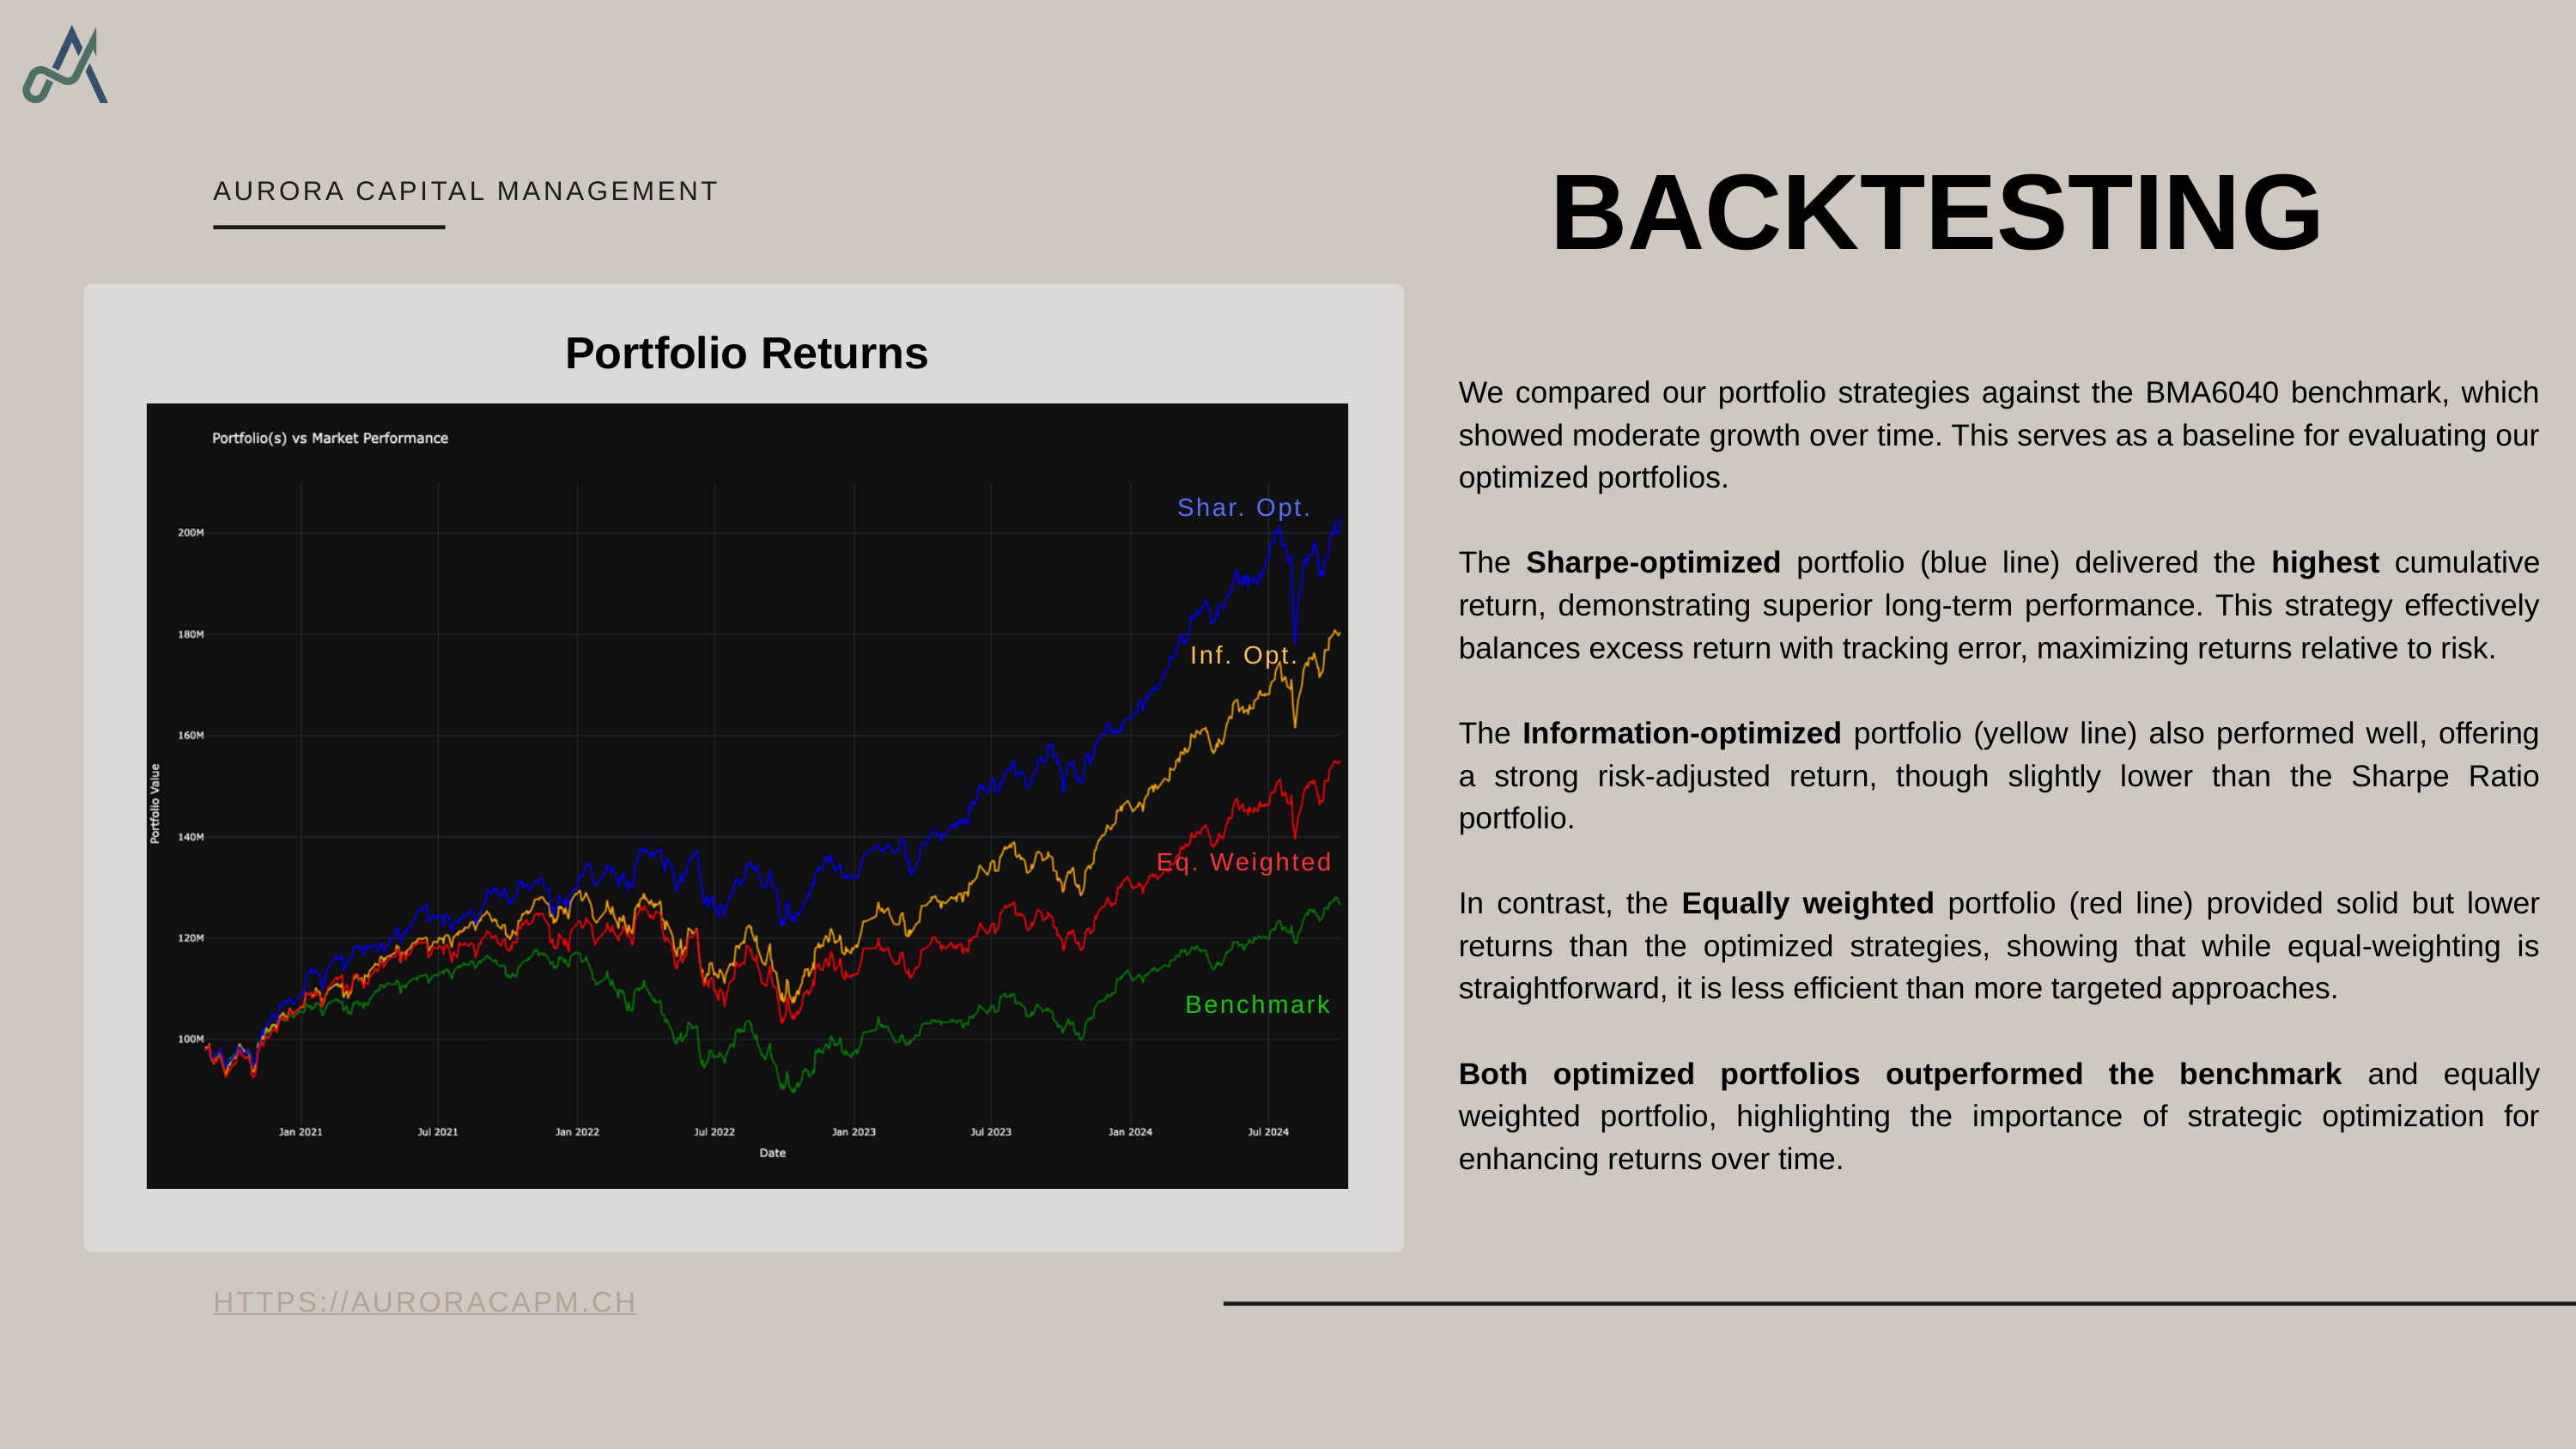

BACKTESTING
AURORA CAPITAL MANAGEMENT

Portfolio Returns
We compared our portfolio strategies against the BMA6040 benchmark, which showed moderate growth over time. This serves as a baseline for evaluating our optimized portfolios.

The Sharpe-optimized portfolio (blue line) delivered the highest cumulative return, demonstrating superior long-term performance. This strategy effectively balances excess return with tracking error, maximizing returns relative to risk.

The Information-optimized portfolio (yellow line) also performed well, offering a strong risk-adjusted return, though slightly lower than the Sharpe Ratio portfolio.

In contrast, the Equally weighted portfolio (red line) provided solid but lower returns than the optimized strategies, showing that while equal-weighting is straightforward, it is less efficient than more targeted approaches.

Both optimized portfolios outperformed the benchmark and equally weighted portfolio, highlighting the importance of strategic optimization for enhancing returns over time.

Shar. Opt.
Inf. Opt.
Eq. Weighted
Benchmark
HTTPS://AURORACAPM.CH